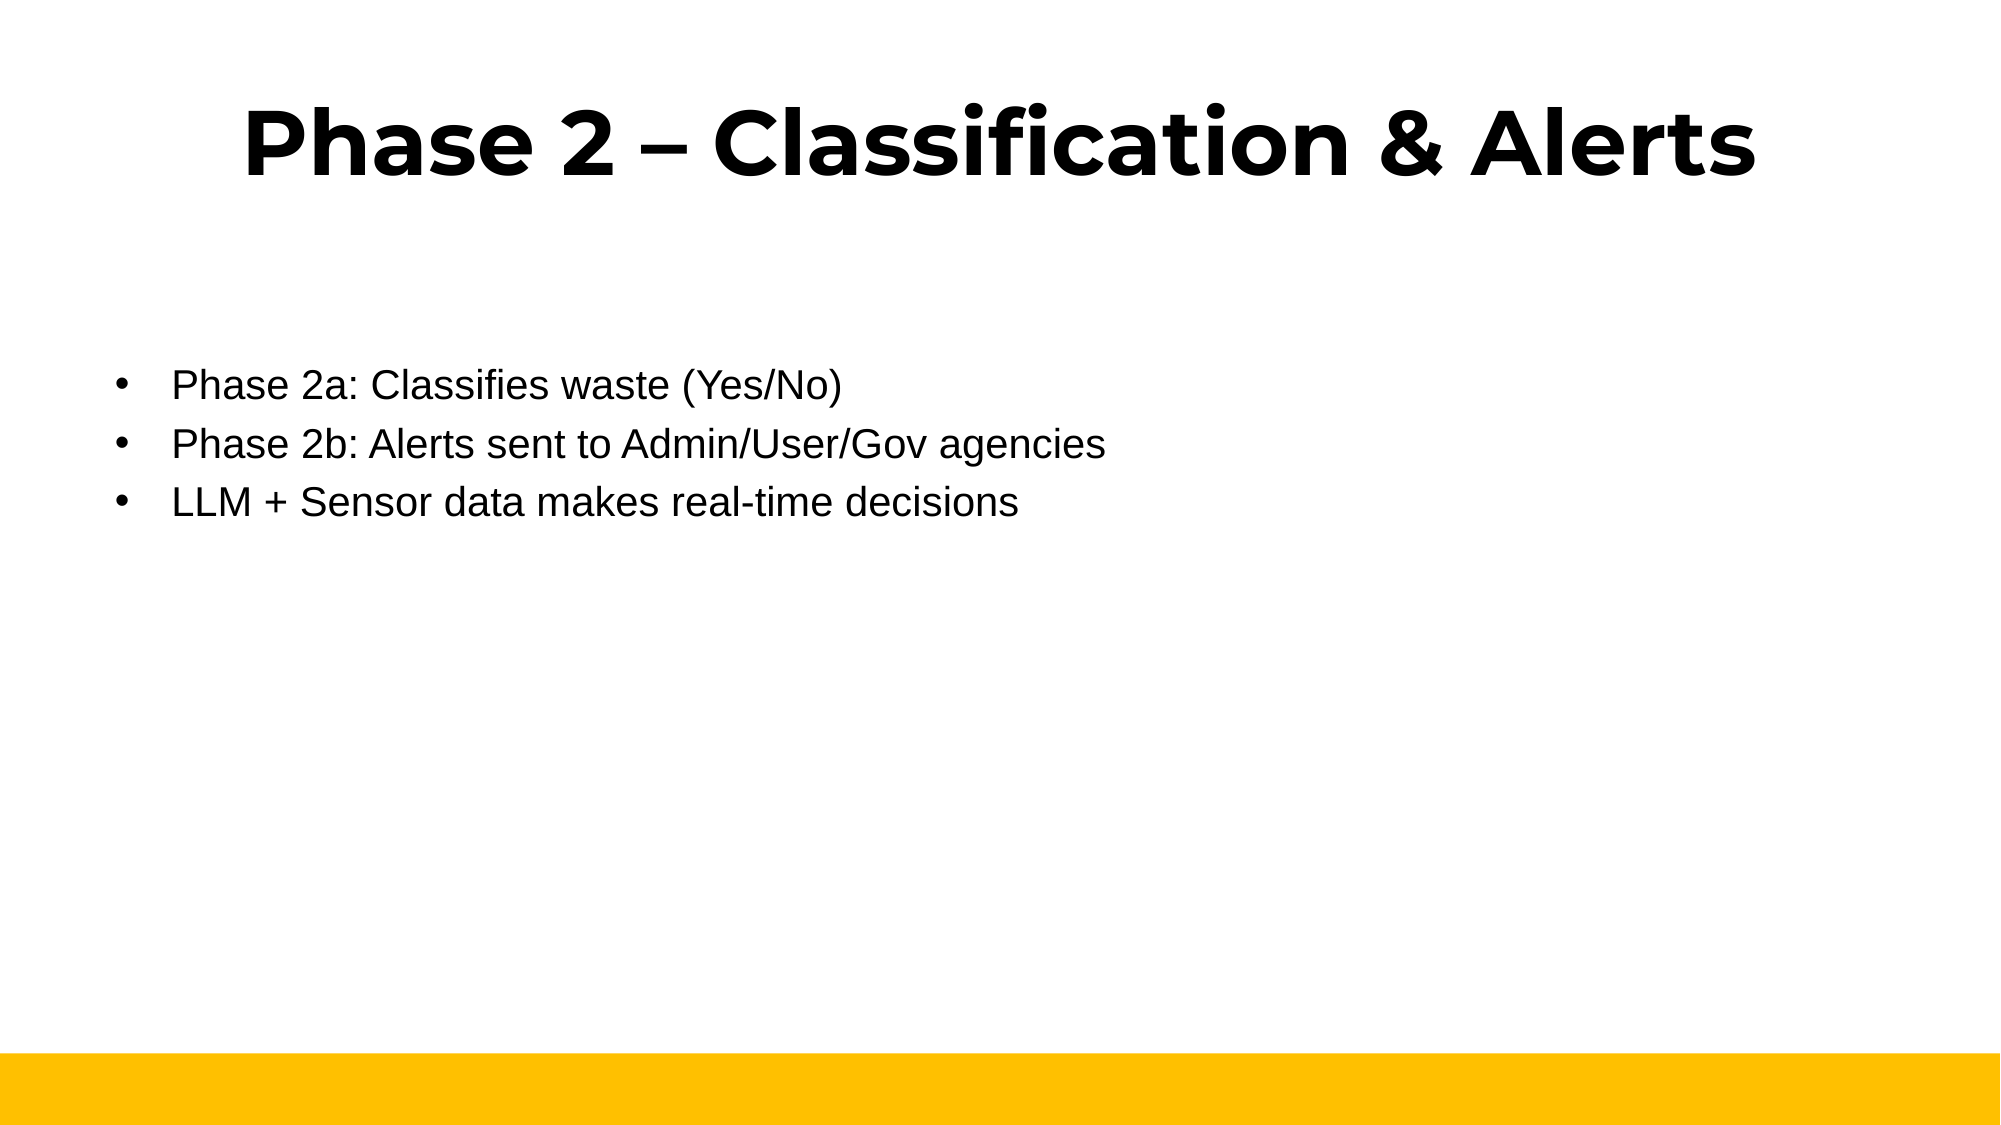

# Phase 2 – Classification & Alerts

Phase 2a: Classifies waste (Yes/No)
Phase 2b: Alerts sent to Admin/User/Gov agencies
LLM + Sensor data makes real-time decisions